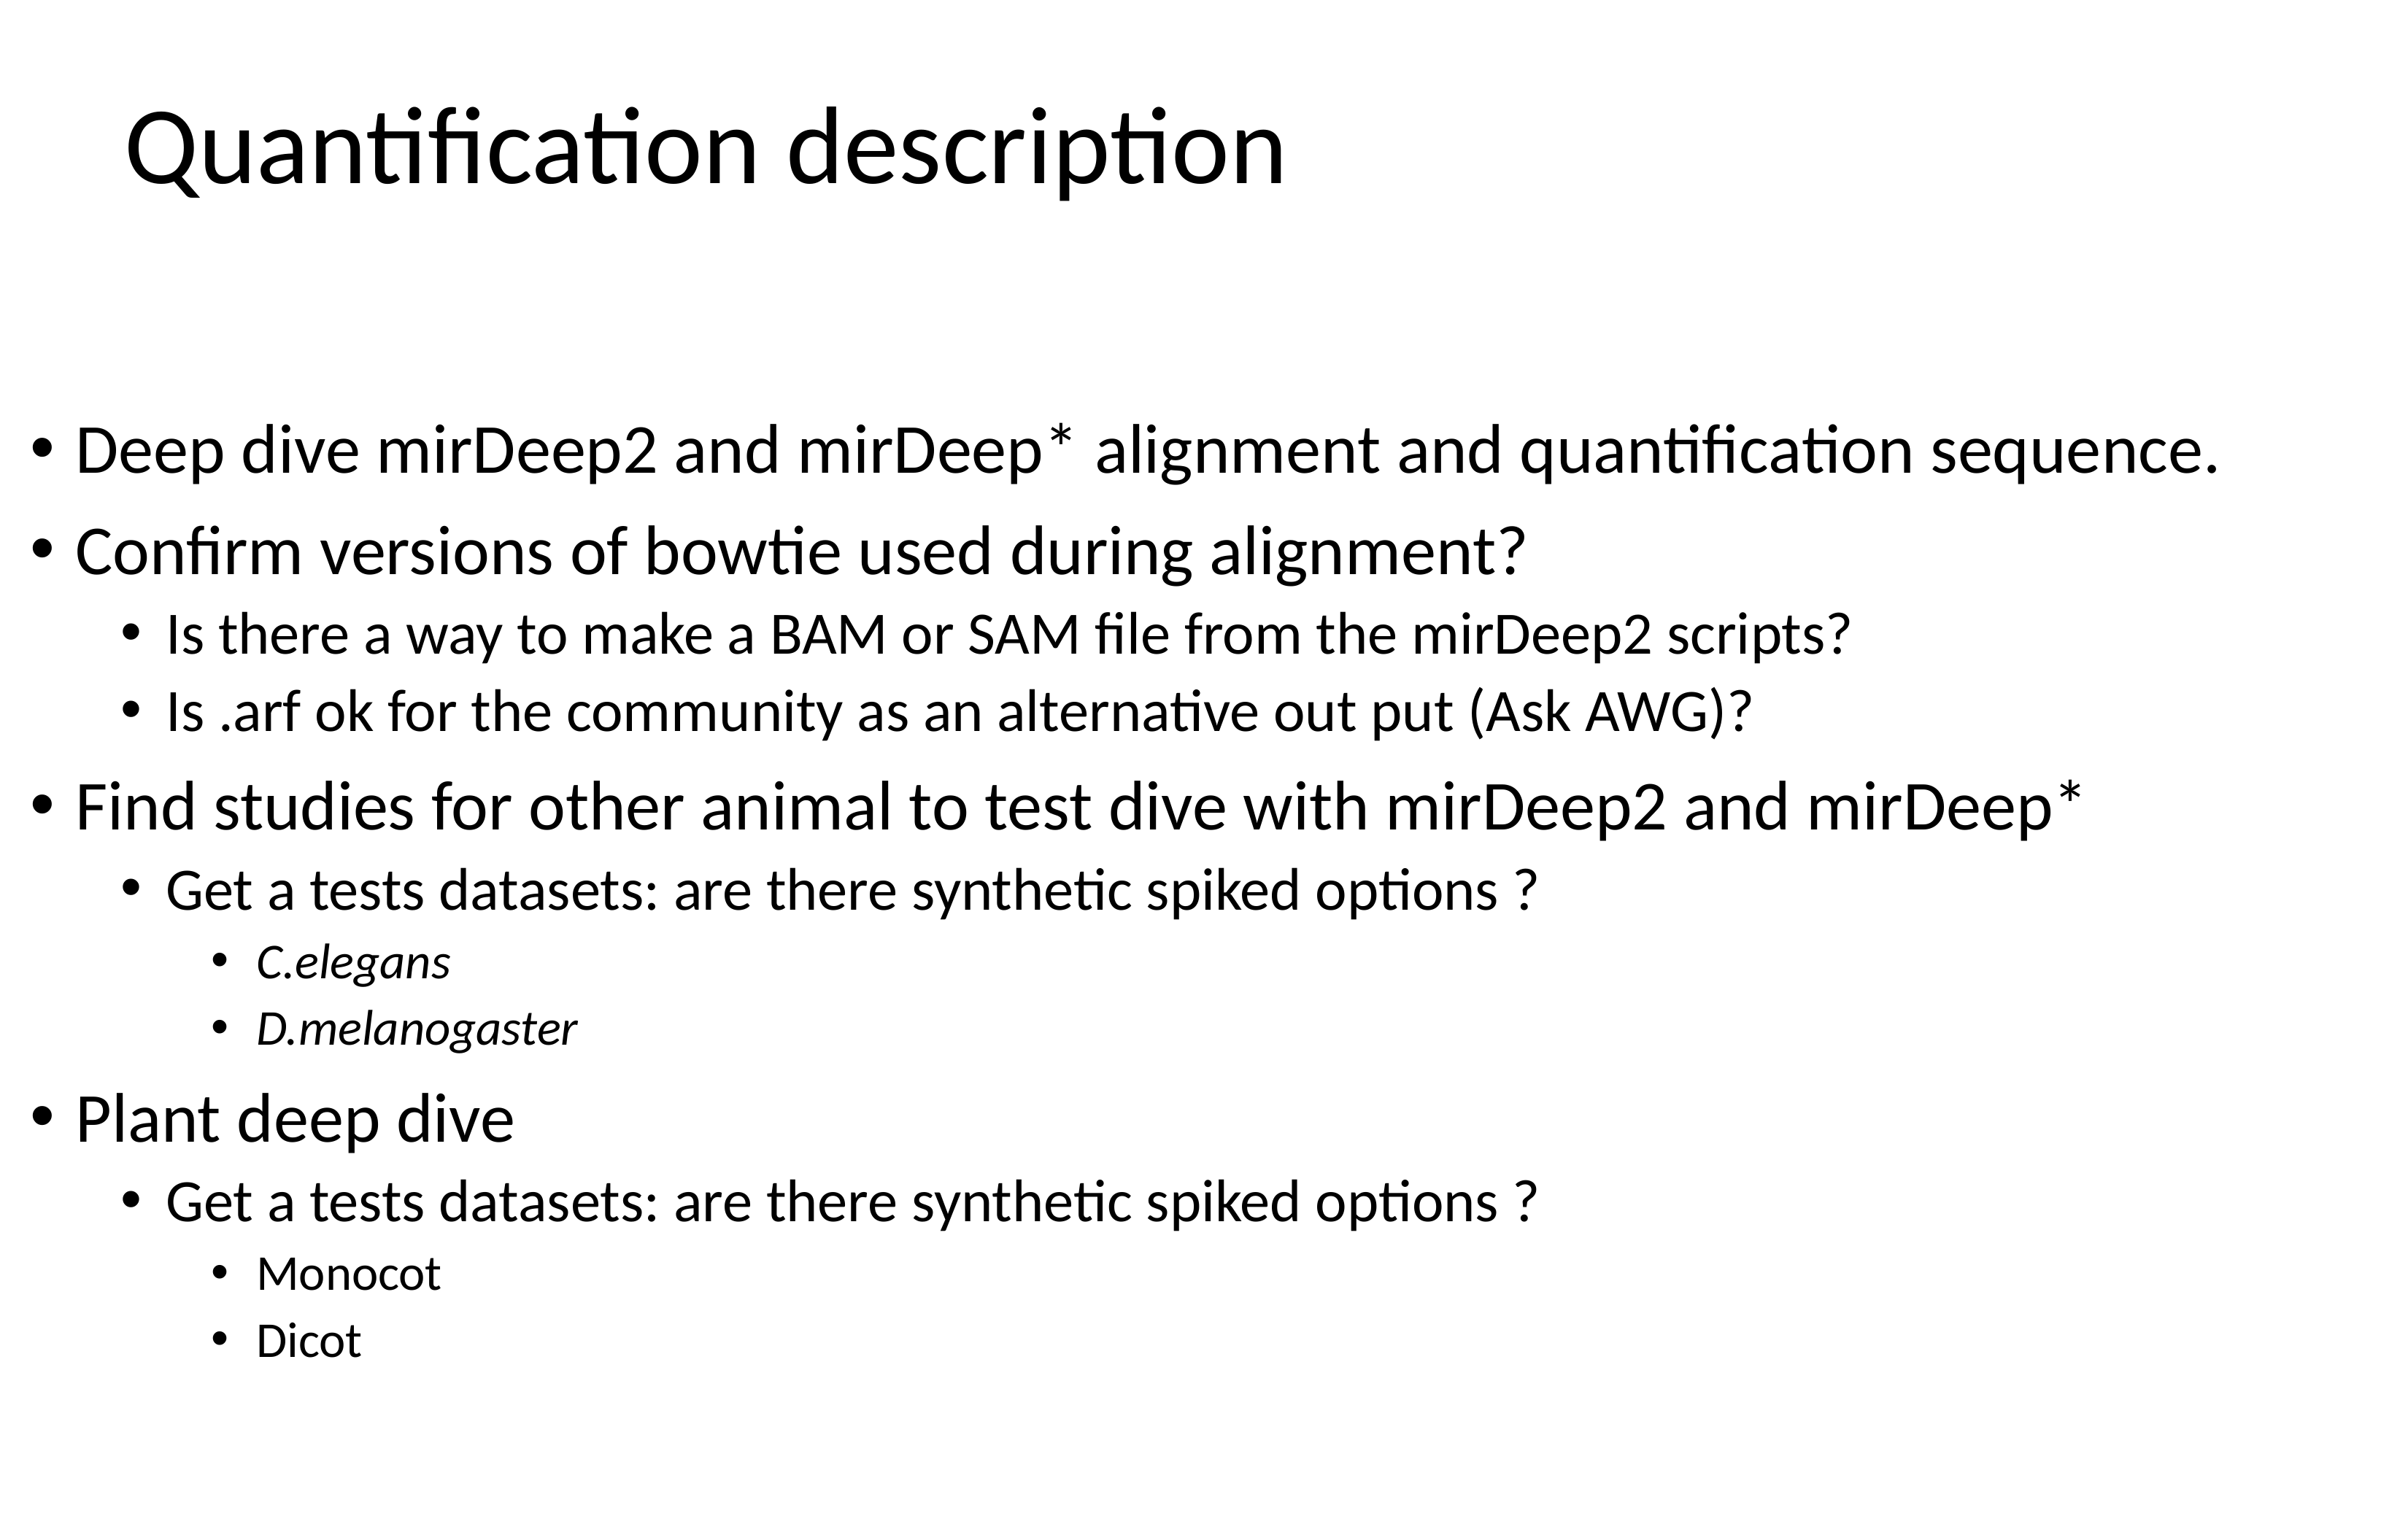

# Quantification description
Deep dive mirDeep2 and mirDeep* alignment and quantification sequence.
Confirm versions of bowtie used during alignment?
Is there a way to make a BAM or SAM file from the mirDeep2 scripts?
Is .arf ok for the community as an alternative out put (Ask AWG)?
Find studies for other animal to test dive with mirDeep2 and mirDeep*
Get a tests datasets: are there synthetic spiked options ?
C.elegans
D.melanogaster
Plant deep dive
Get a tests datasets: are there synthetic spiked options ?
Monocot
Dicot